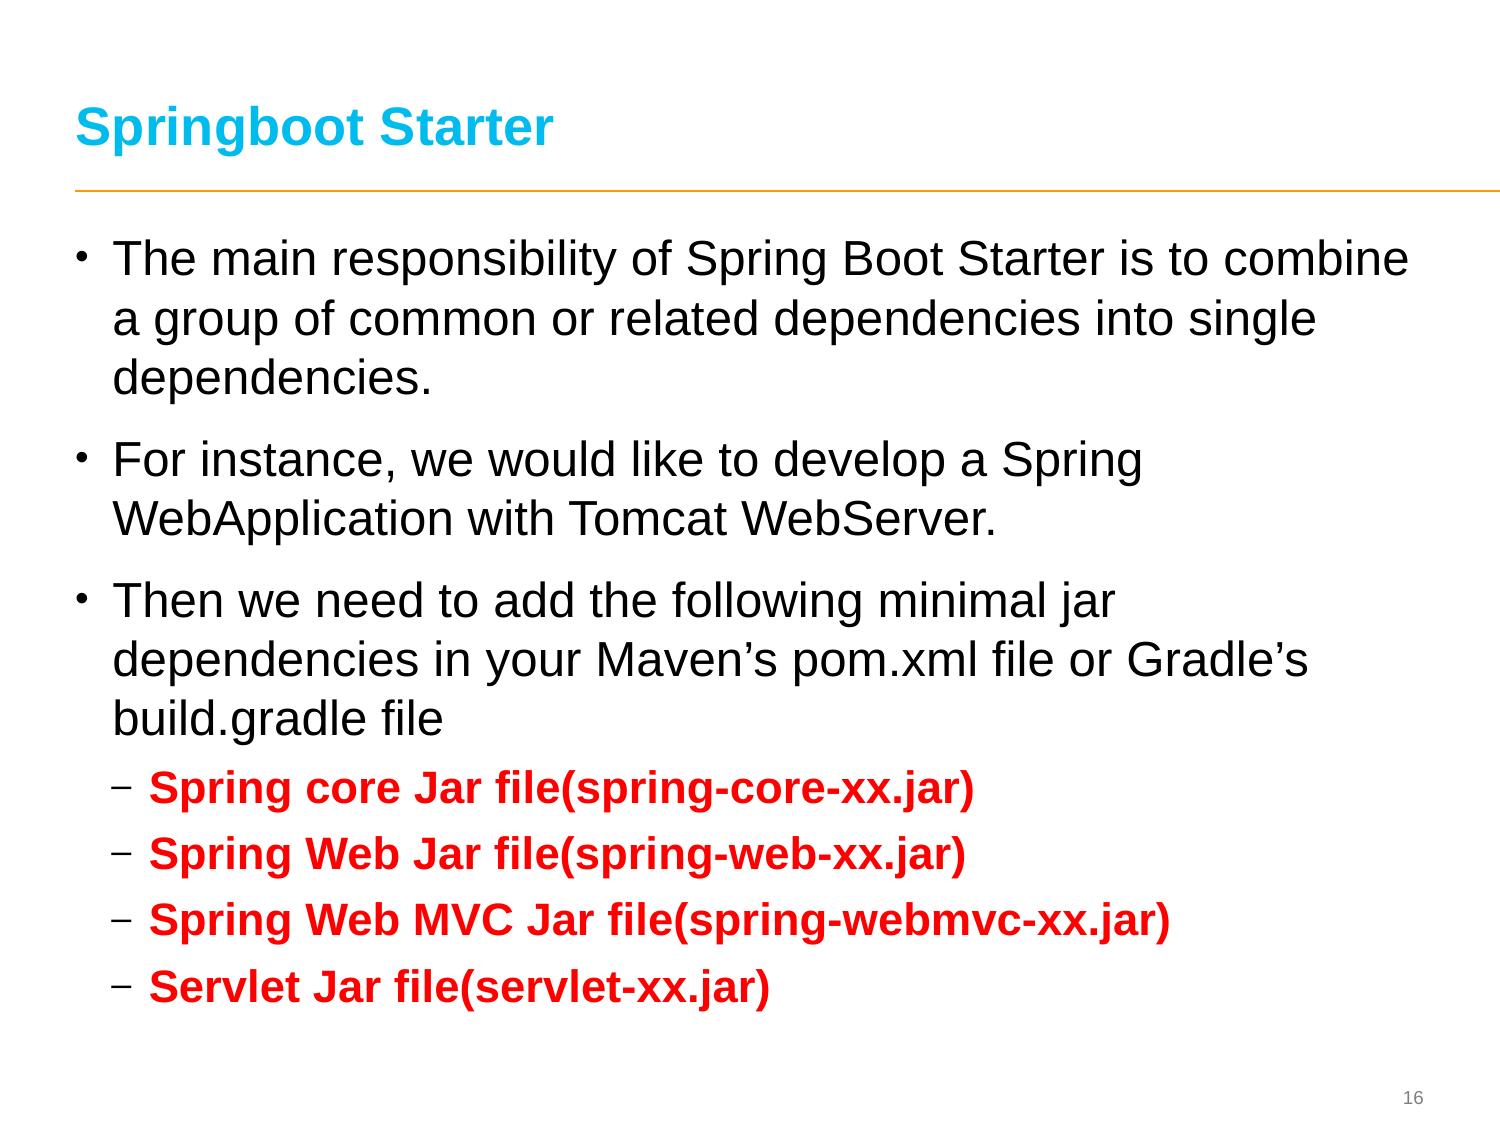

# Springboot Starter
The main responsibility of Spring Boot Starter is to combine a group of common or related dependencies into single dependencies.
For instance, we would like to develop a Spring WebApplication with Tomcat WebServer.
Then we need to add the following minimal jar dependencies in your Maven’s pom.xml file or Gradle’s build.gradle file
Spring core Jar file(spring-core-xx.jar)
Spring Web Jar file(spring-web-xx.jar)
Spring Web MVC Jar file(spring-webmvc-xx.jar)
Servlet Jar file(servlet-xx.jar)